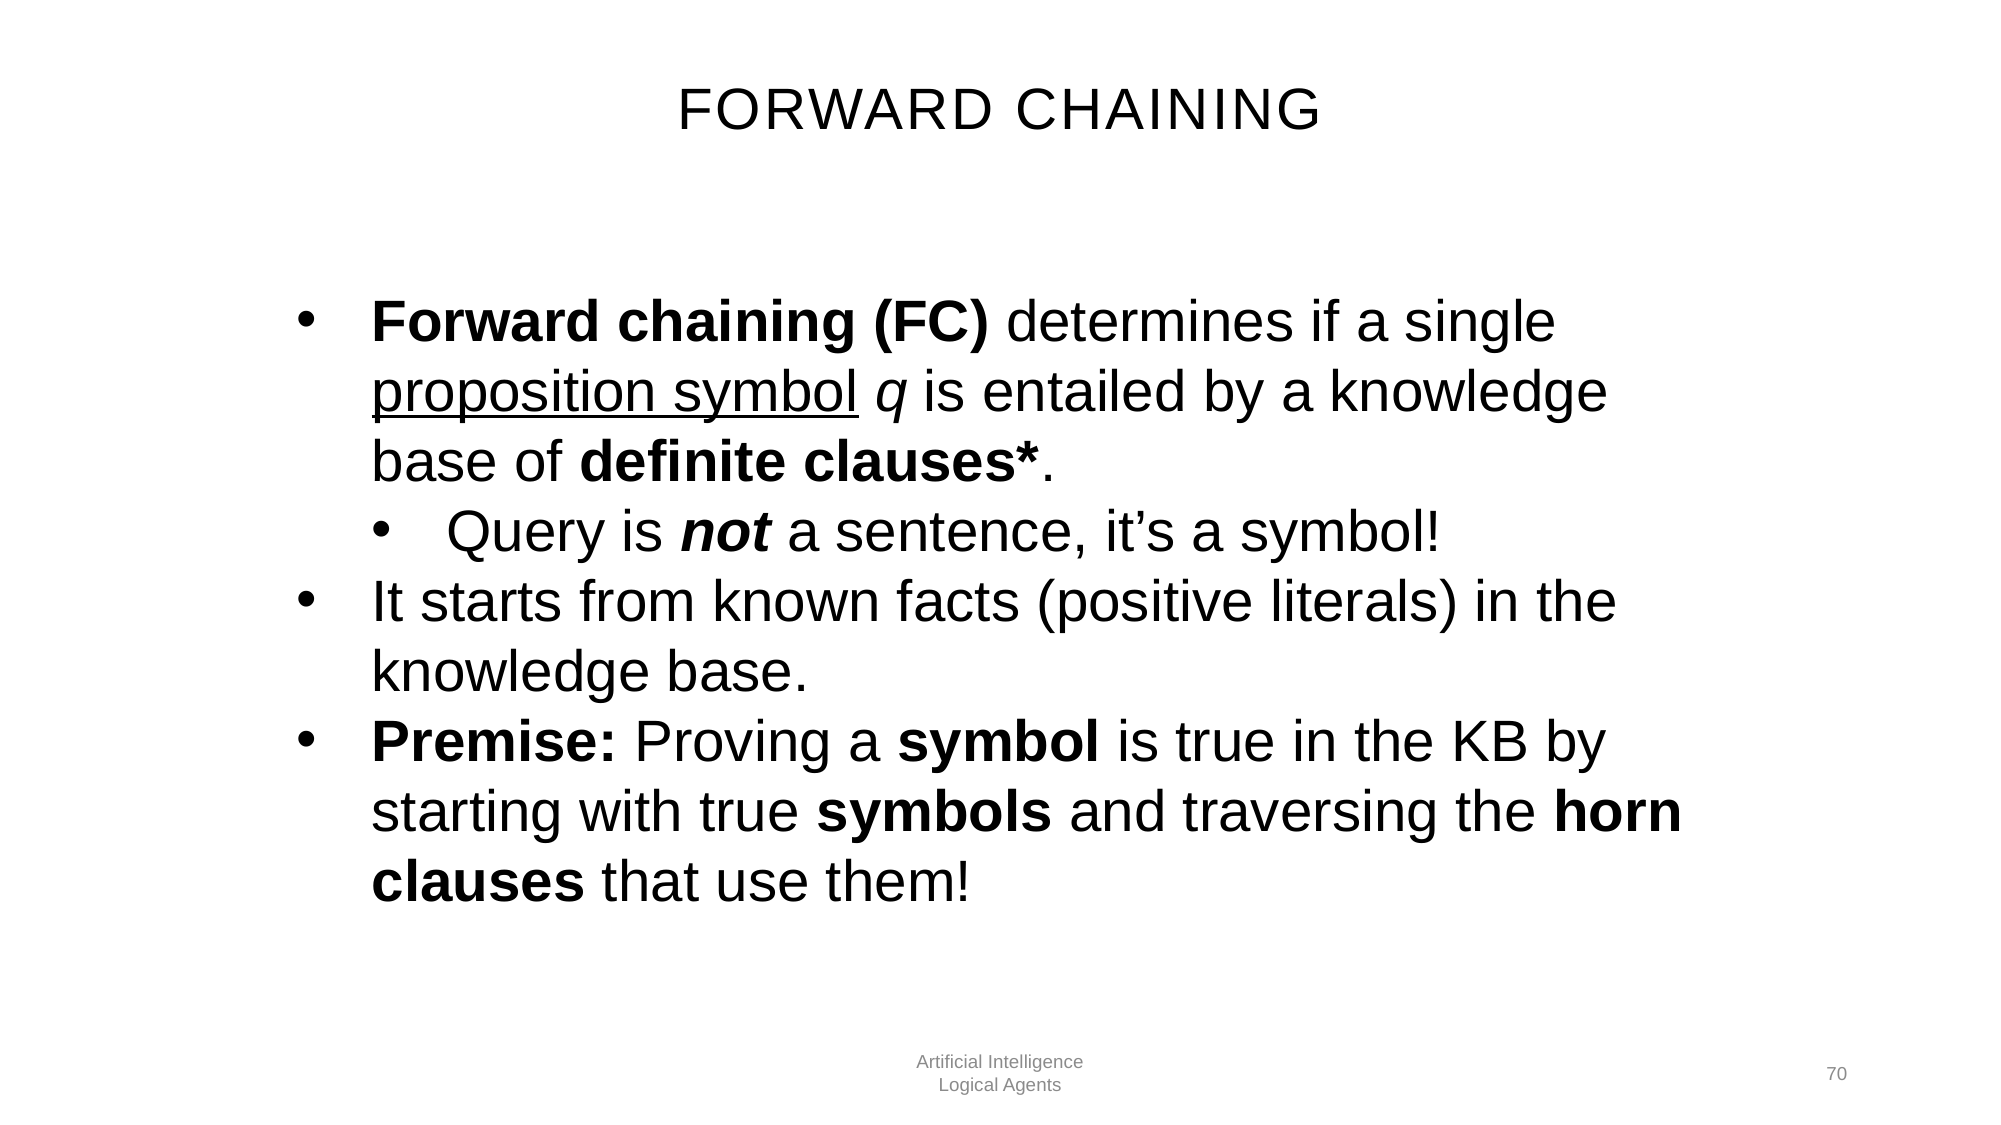

# Forward Chaining
Forward chaining (FC) determines if a single proposition symbol q is entailed by a knowledge base of definite clauses*.
Query is not a sentence, it’s a symbol!
It starts from known facts (positive literals) in the knowledge base.
Premise: Proving a symbol is true in the KB by starting with true symbols and traversing the horn clauses that use them!
Artificial Intelligence
Logical Agents
70